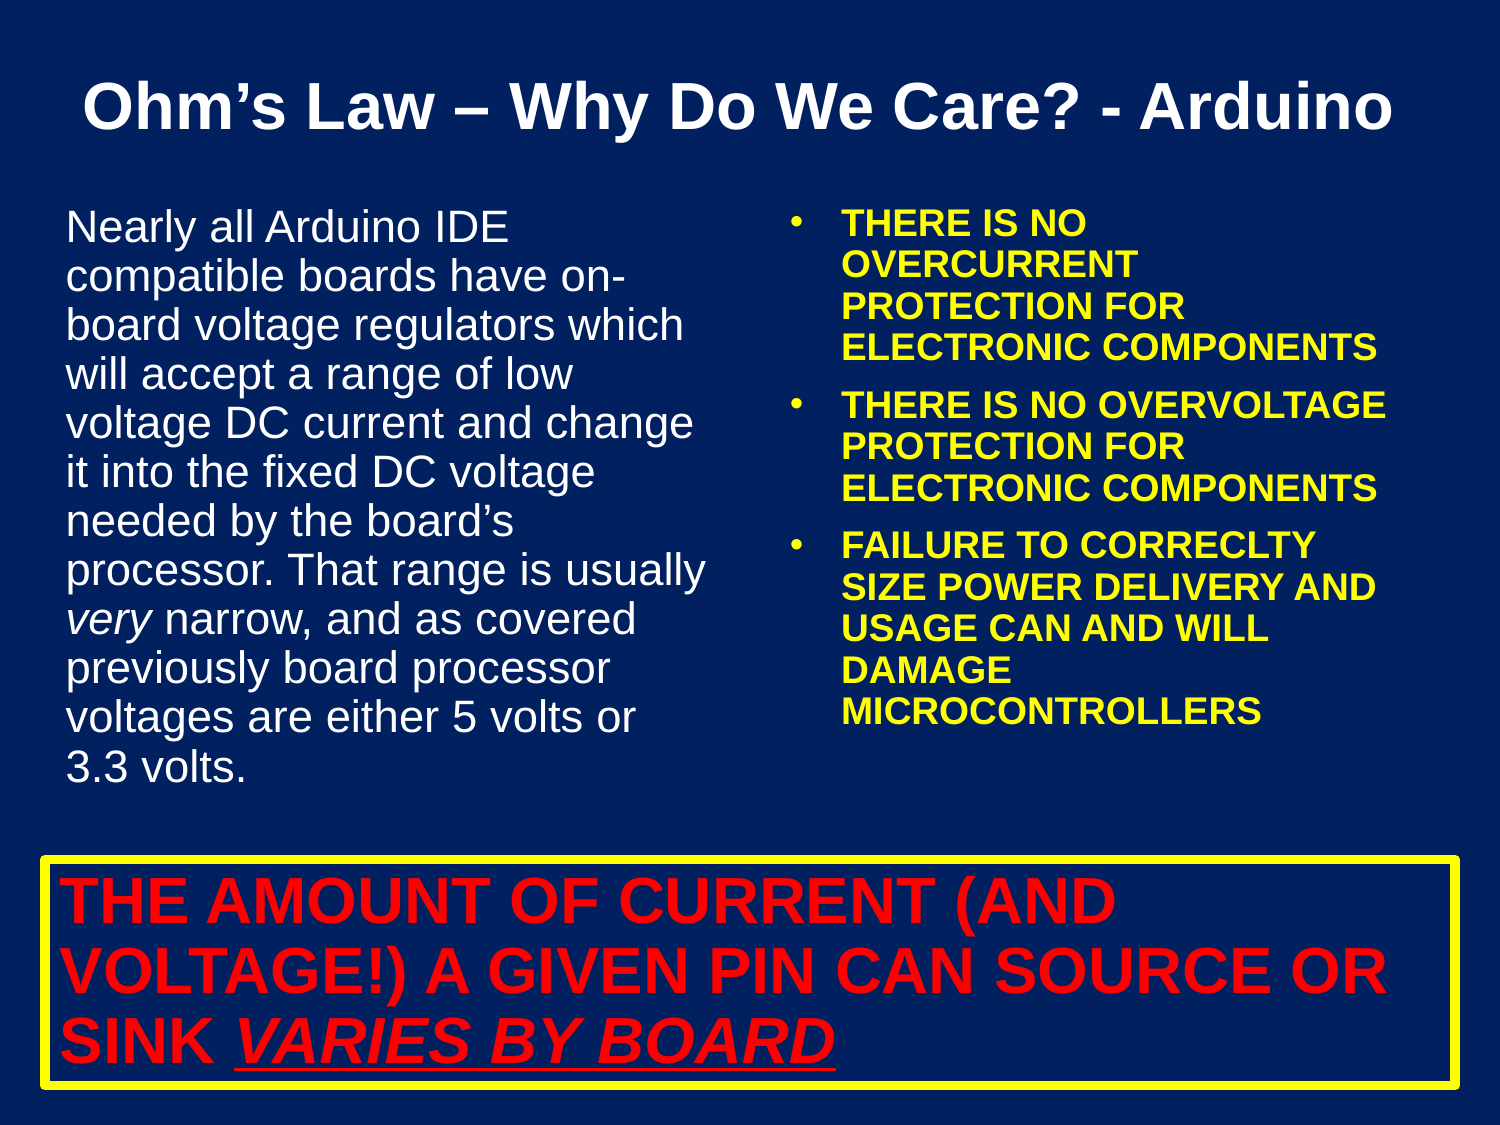

# Ohm’s Law – Why Do We Care? - Arduino
Nearly all Arduino IDE compatible boards have on-board voltage regulators which will accept a range of low voltage DC current and change it into the fixed DC voltage needed by the board’s processor. That range is usually very narrow, and as covered previously board processor voltages are either 5 volts or 3.3 volts.
THERE IS NO OVERCURRENT PROTECTION FOR ELECTRONIC COMPONENTS
THERE IS NO OVERVOLTAGE PROTECTION FOR ELECTRONIC COMPONENTS
FAILURE TO CORRECLTY SIZE POWER DELIVERY AND USAGE CAN AND WILL DAMAGE MICROCONTROLLERS
THE AMOUNT OF CURRENT (AND VOLTAGE!) A GIVEN PIN CAN SOURCE OR SINK VARIES BY BOARD